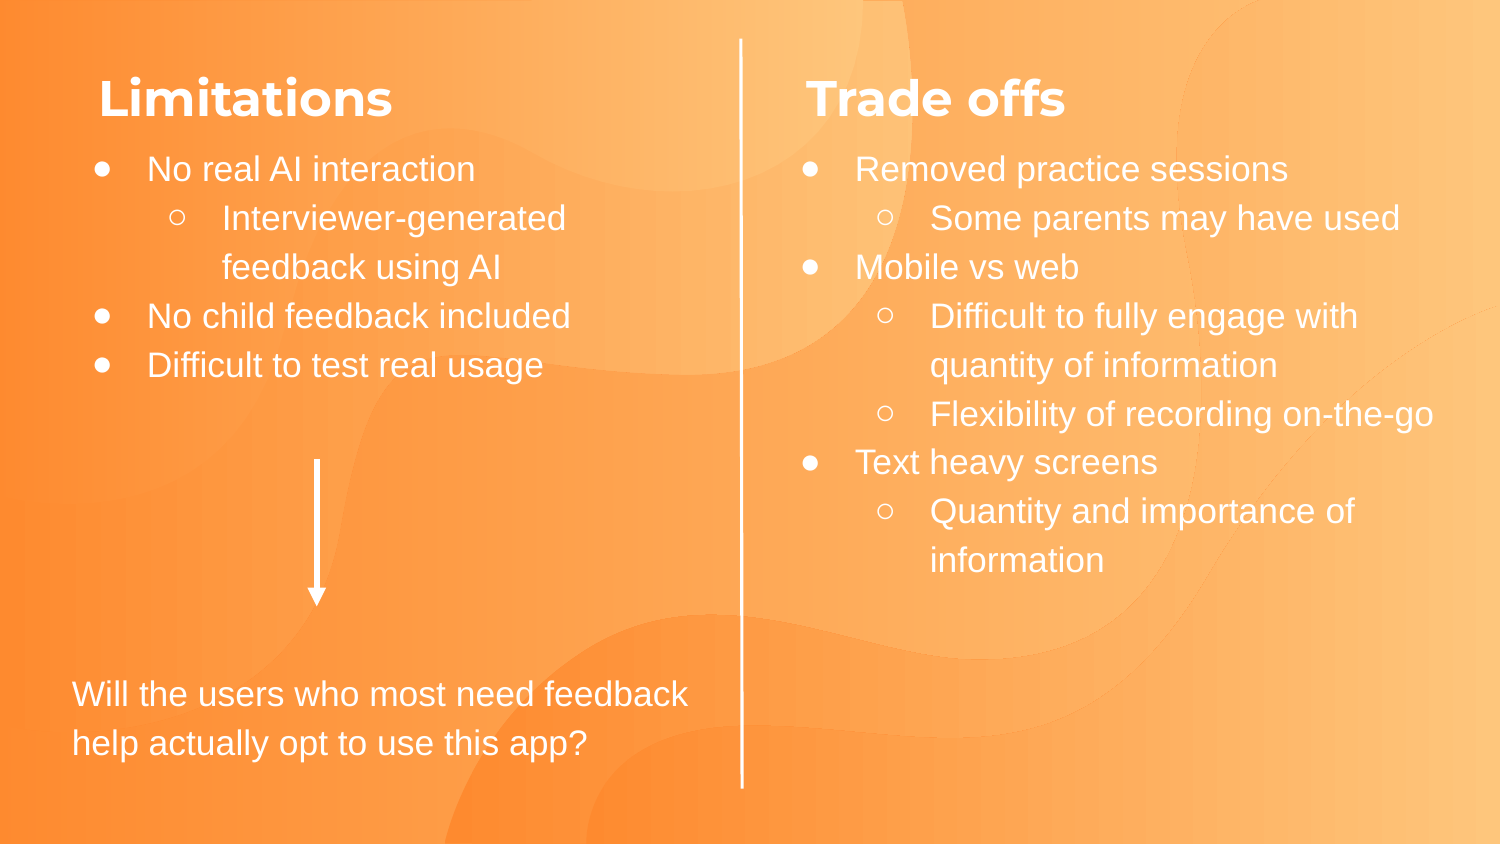

Limitations
Trade offs
No real AI interaction
Interviewer-generated feedback using AI
No child feedback included
Difficult to test real usage

Will the users who most need feedback help actually opt to use this app?
Removed practice sessions
Some parents may have used
Mobile vs web
Difficult to fully engage with quantity of information
Flexibility of recording on-the-go
Text heavy screens
Quantity and importance of information